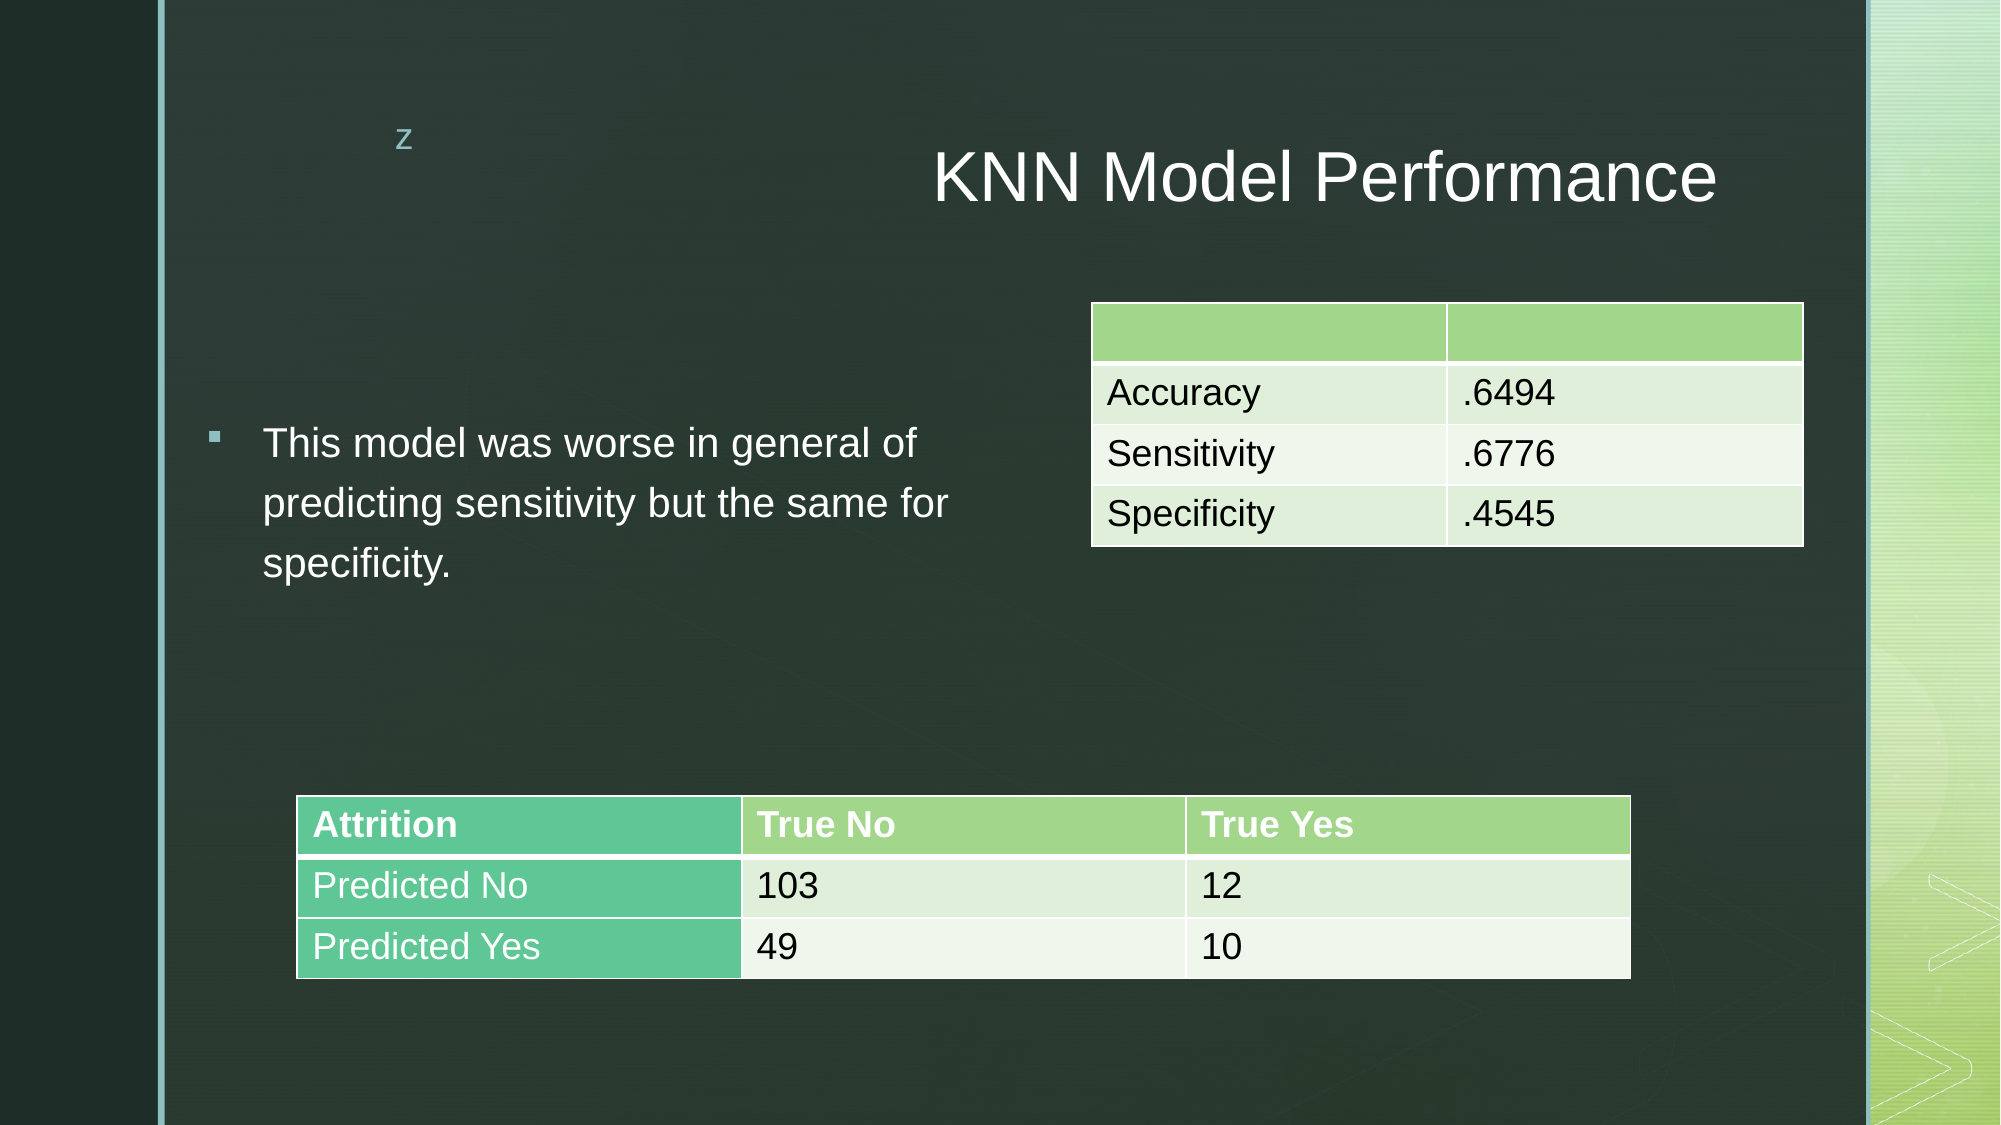

# KNN Model Performance
This model was worse in general of predicting sensitivity but the same for specificity.
|  |  |
| --- | --- |
| Accuracy | .6494 |
| Sensitivity | .6776 |
| Specificity | .4545 |
| Attrition | True No | True Yes |
| --- | --- | --- |
| Predicted No | 103 | 12 |
| Predicted Yes | 49 | 10 |